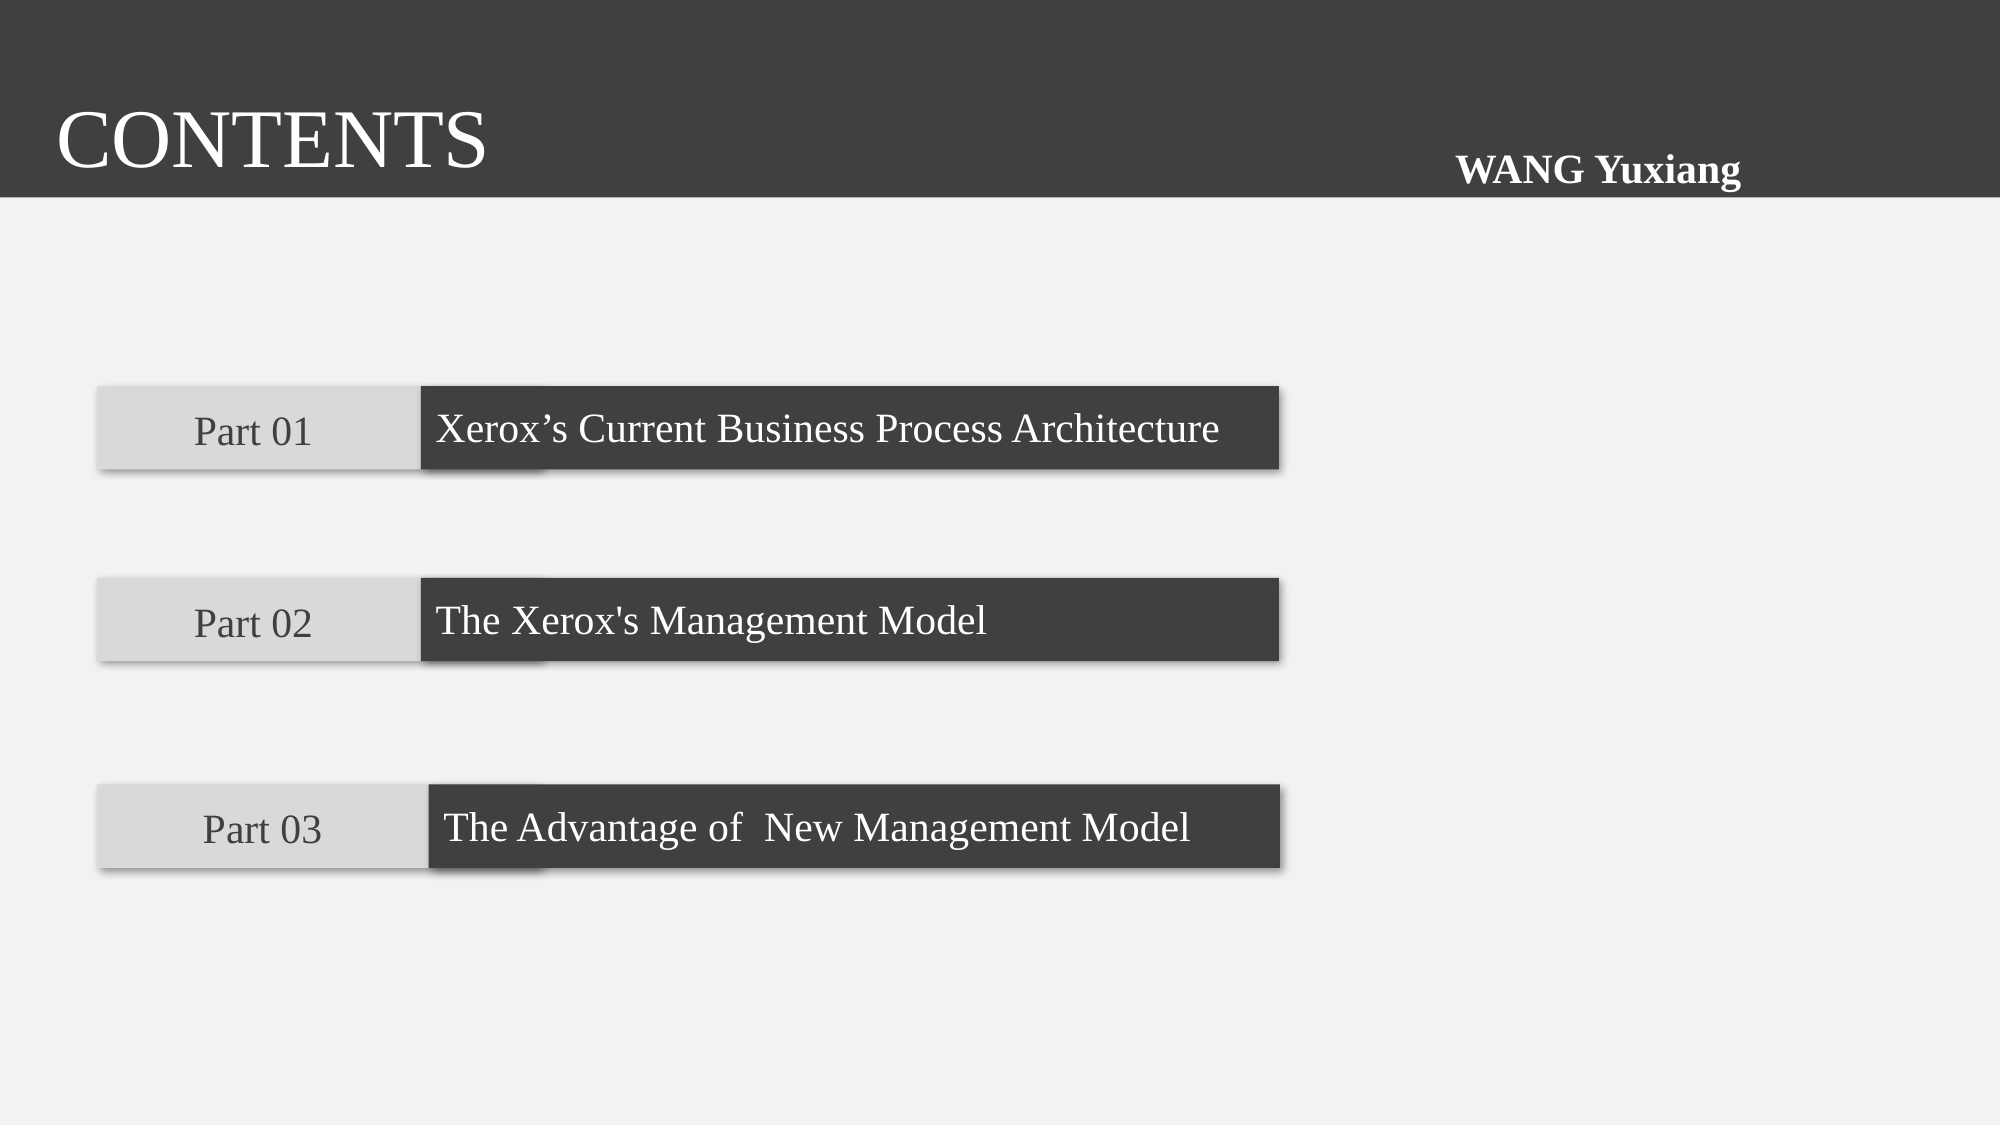

CONTENTS
WANG Yuxiang

Xerox’s Current Business Process Architecture
Part 01

The Xerox's Management Model
Part 02

The Advantage of  New Management Model
Part 03